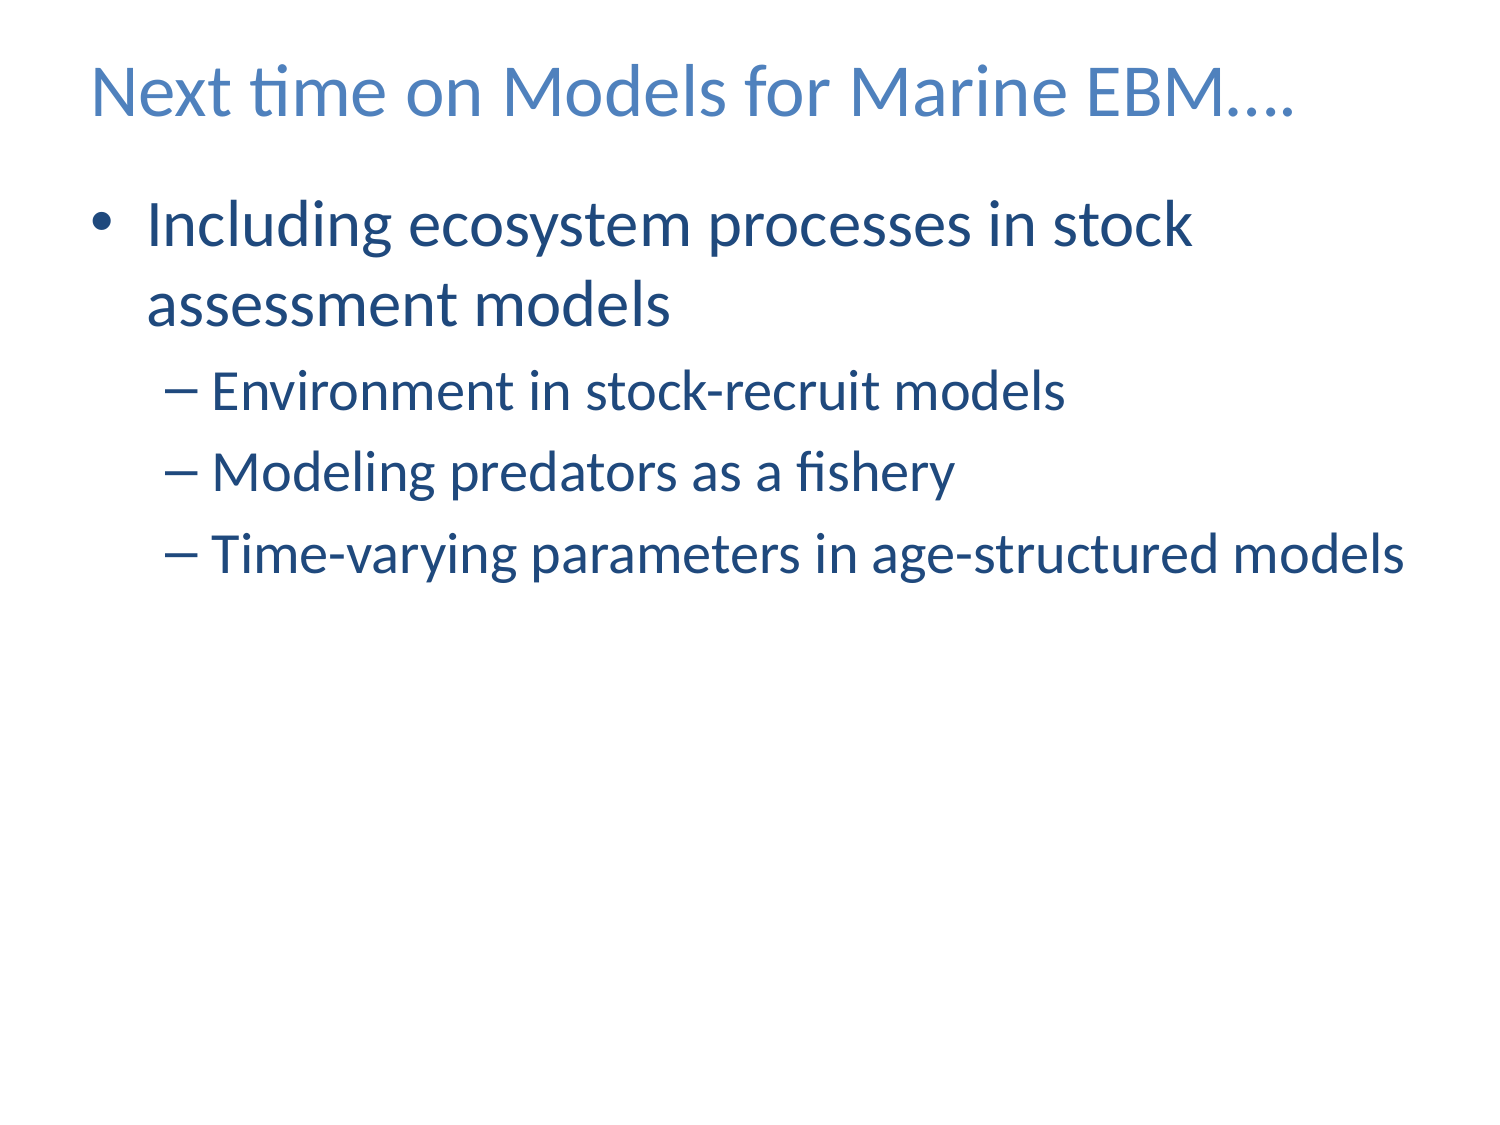

# Next time on Models for Marine EBM….
Including ecosystem processes in stock assessment models
Environment in stock-recruit models
Modeling predators as a fishery
Time-varying parameters in age-structured models